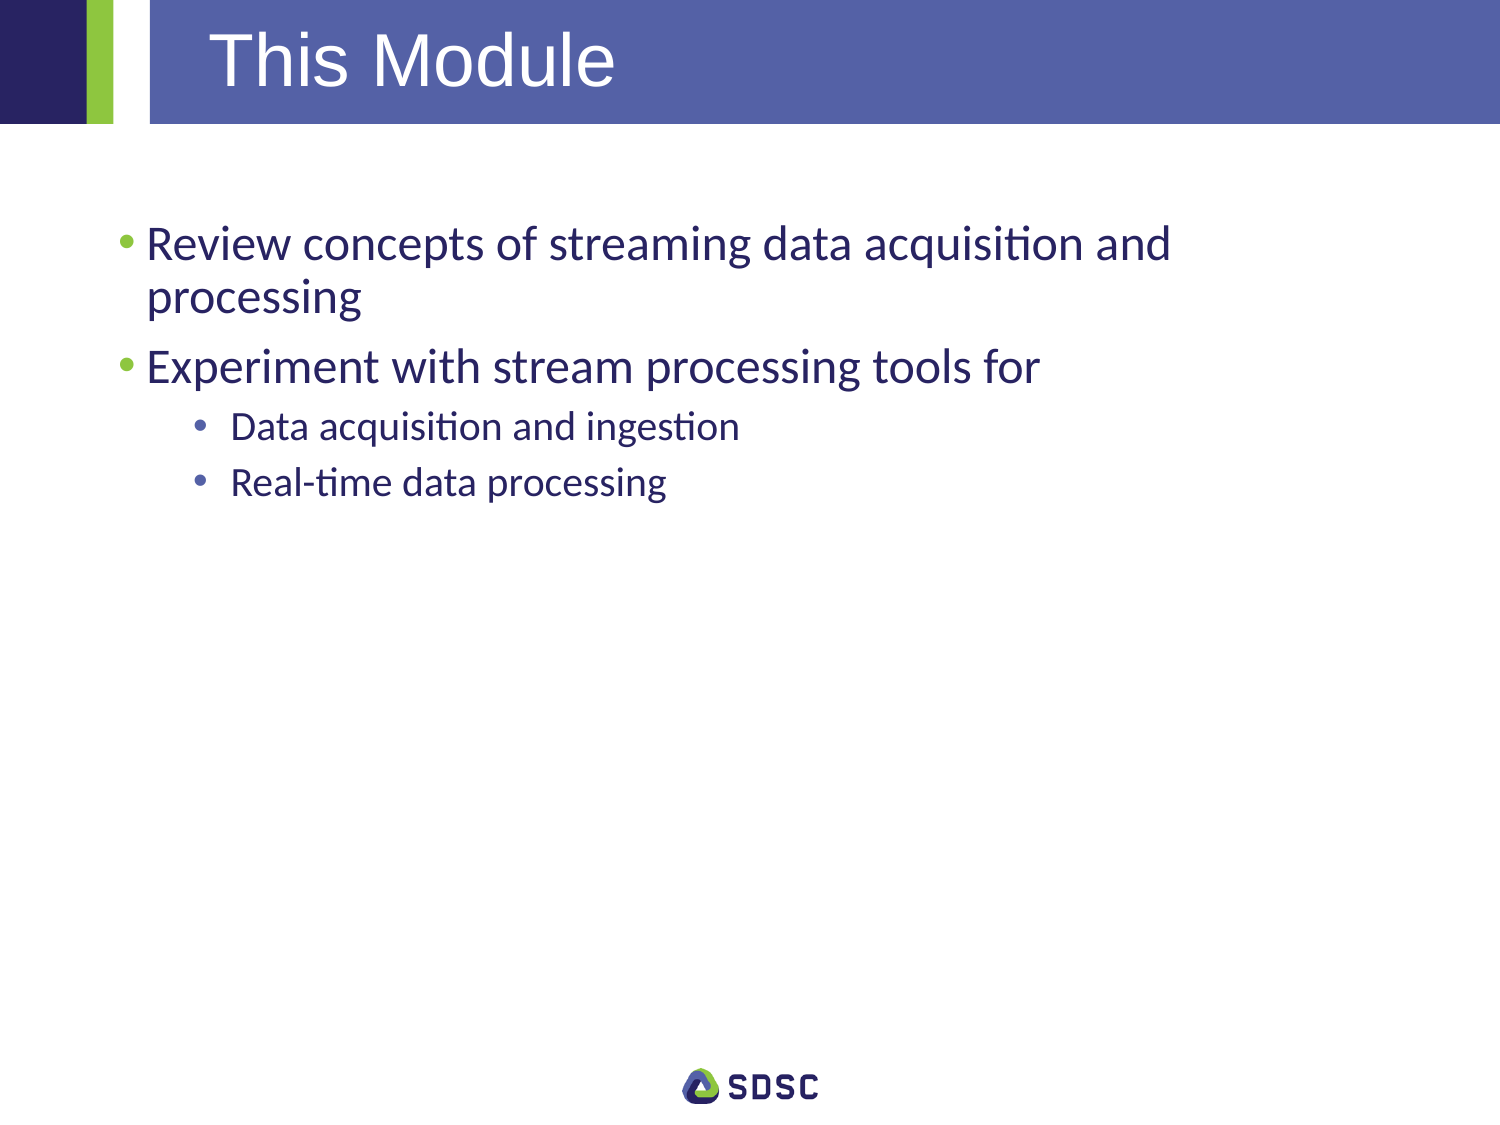

# This Module
Review concepts of streaming data acquisition and processing
Experiment with stream processing tools for
Data acquisition and ingestion
Real-time data processing